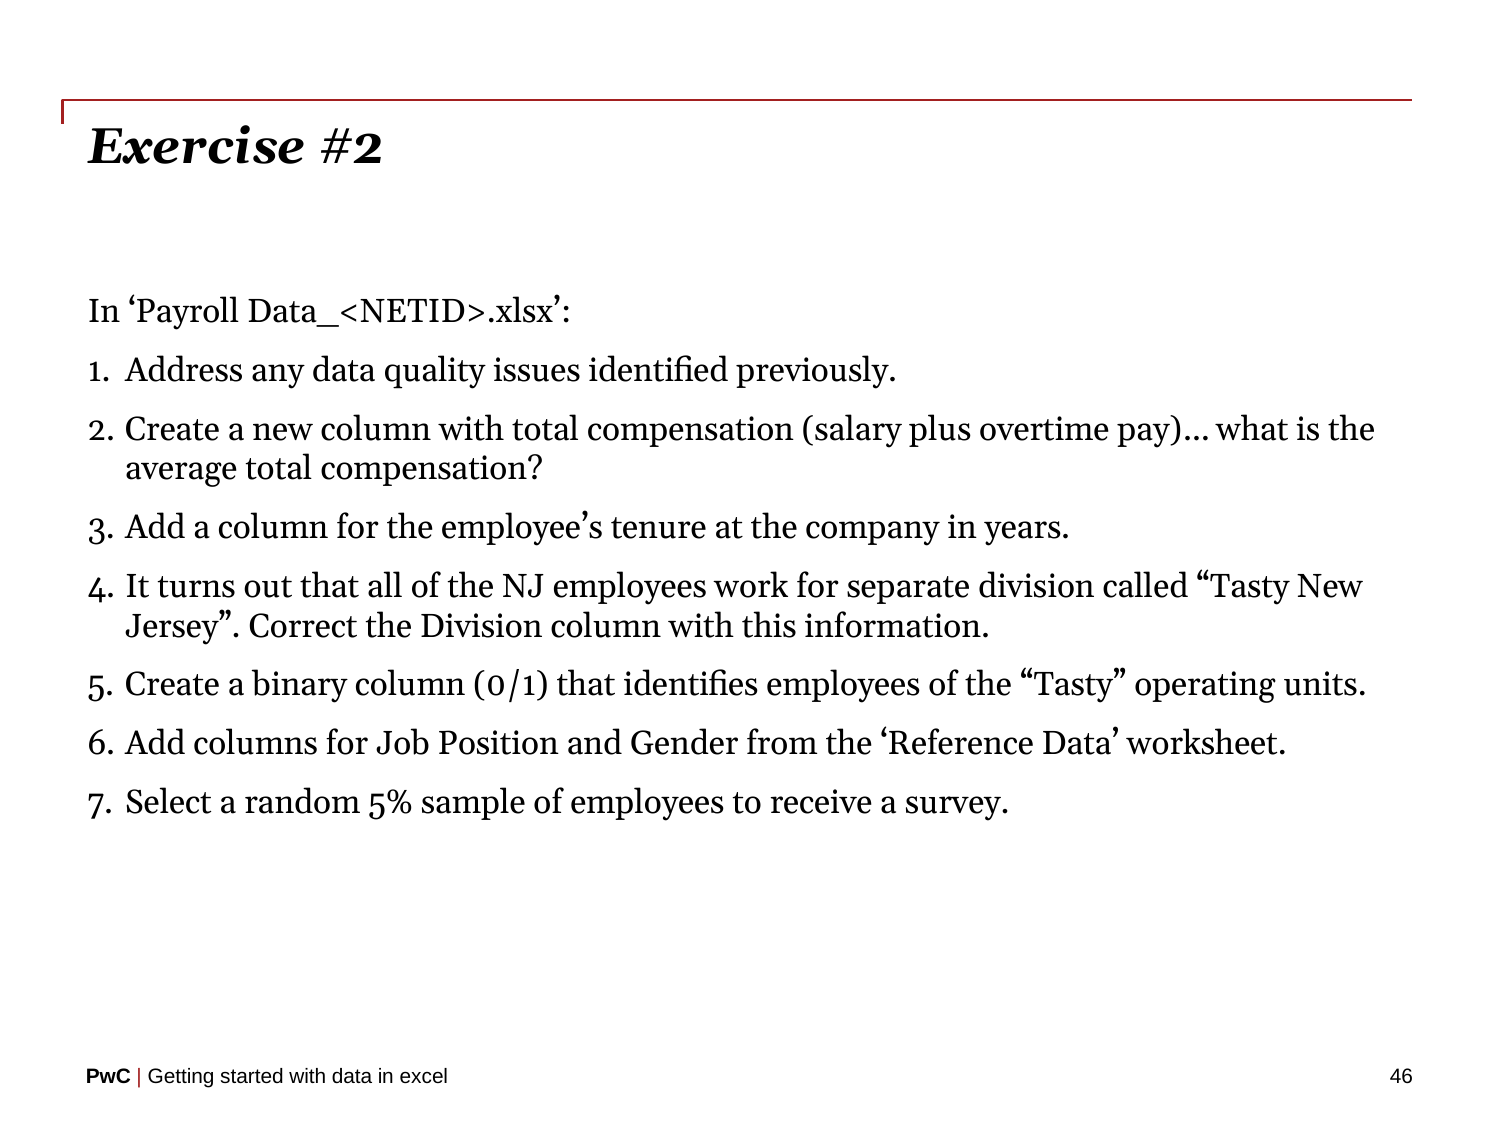

# Exercise #2
In ‘Payroll Data_<NETID>.xlsx’:
Address any data quality issues identified previously.
Create a new column with total compensation (salary plus overtime pay)… what is the average total compensation?
Add a column for the employee’s tenure at the company in years.
It turns out that all of the NJ employees work for separate division called “Tasty New Jersey”. Correct the Division column with this information.
Create a binary column (0/1) that identifies employees of the “Tasty” operating units.
Add columns for Job Position and Gender from the ‘Reference Data’ worksheet.
Select a random 5% sample of employees to receive a survey.
46